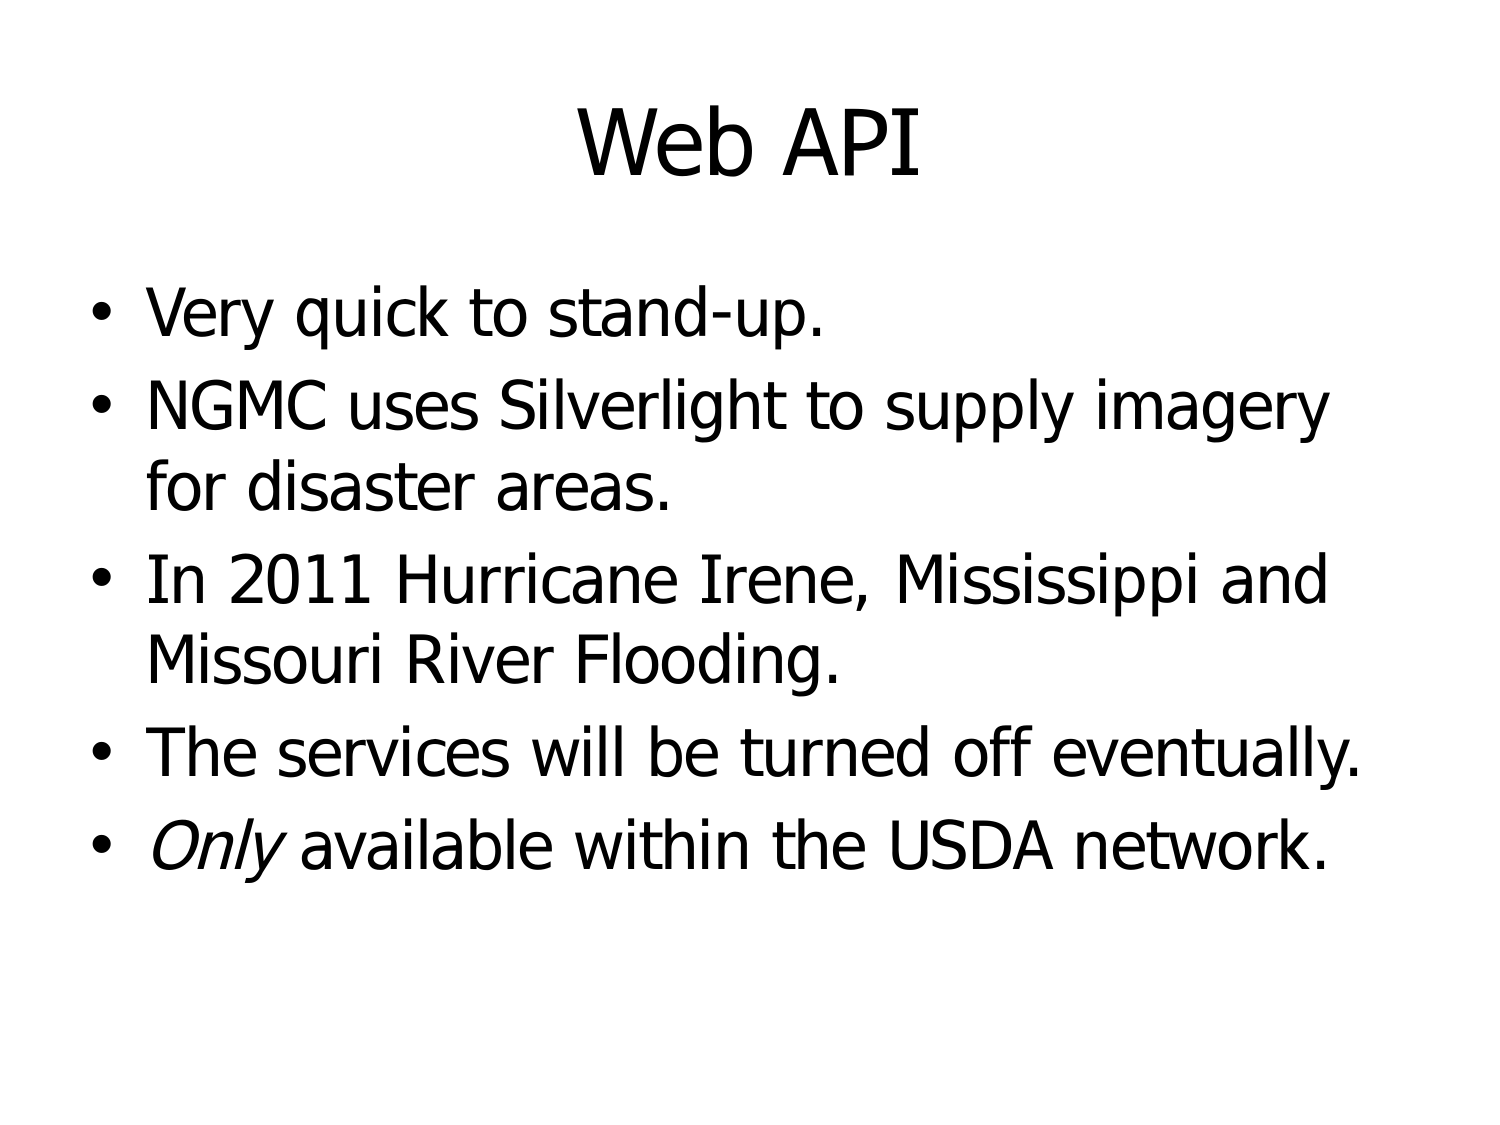

# Web API
Very quick to stand-up.
NGMC uses Silverlight to supply imagery for disaster areas.
In 2011 Hurricane Irene, Mississippi and Missouri River Flooding.
The services will be turned off eventually.
Only available within the USDA network.